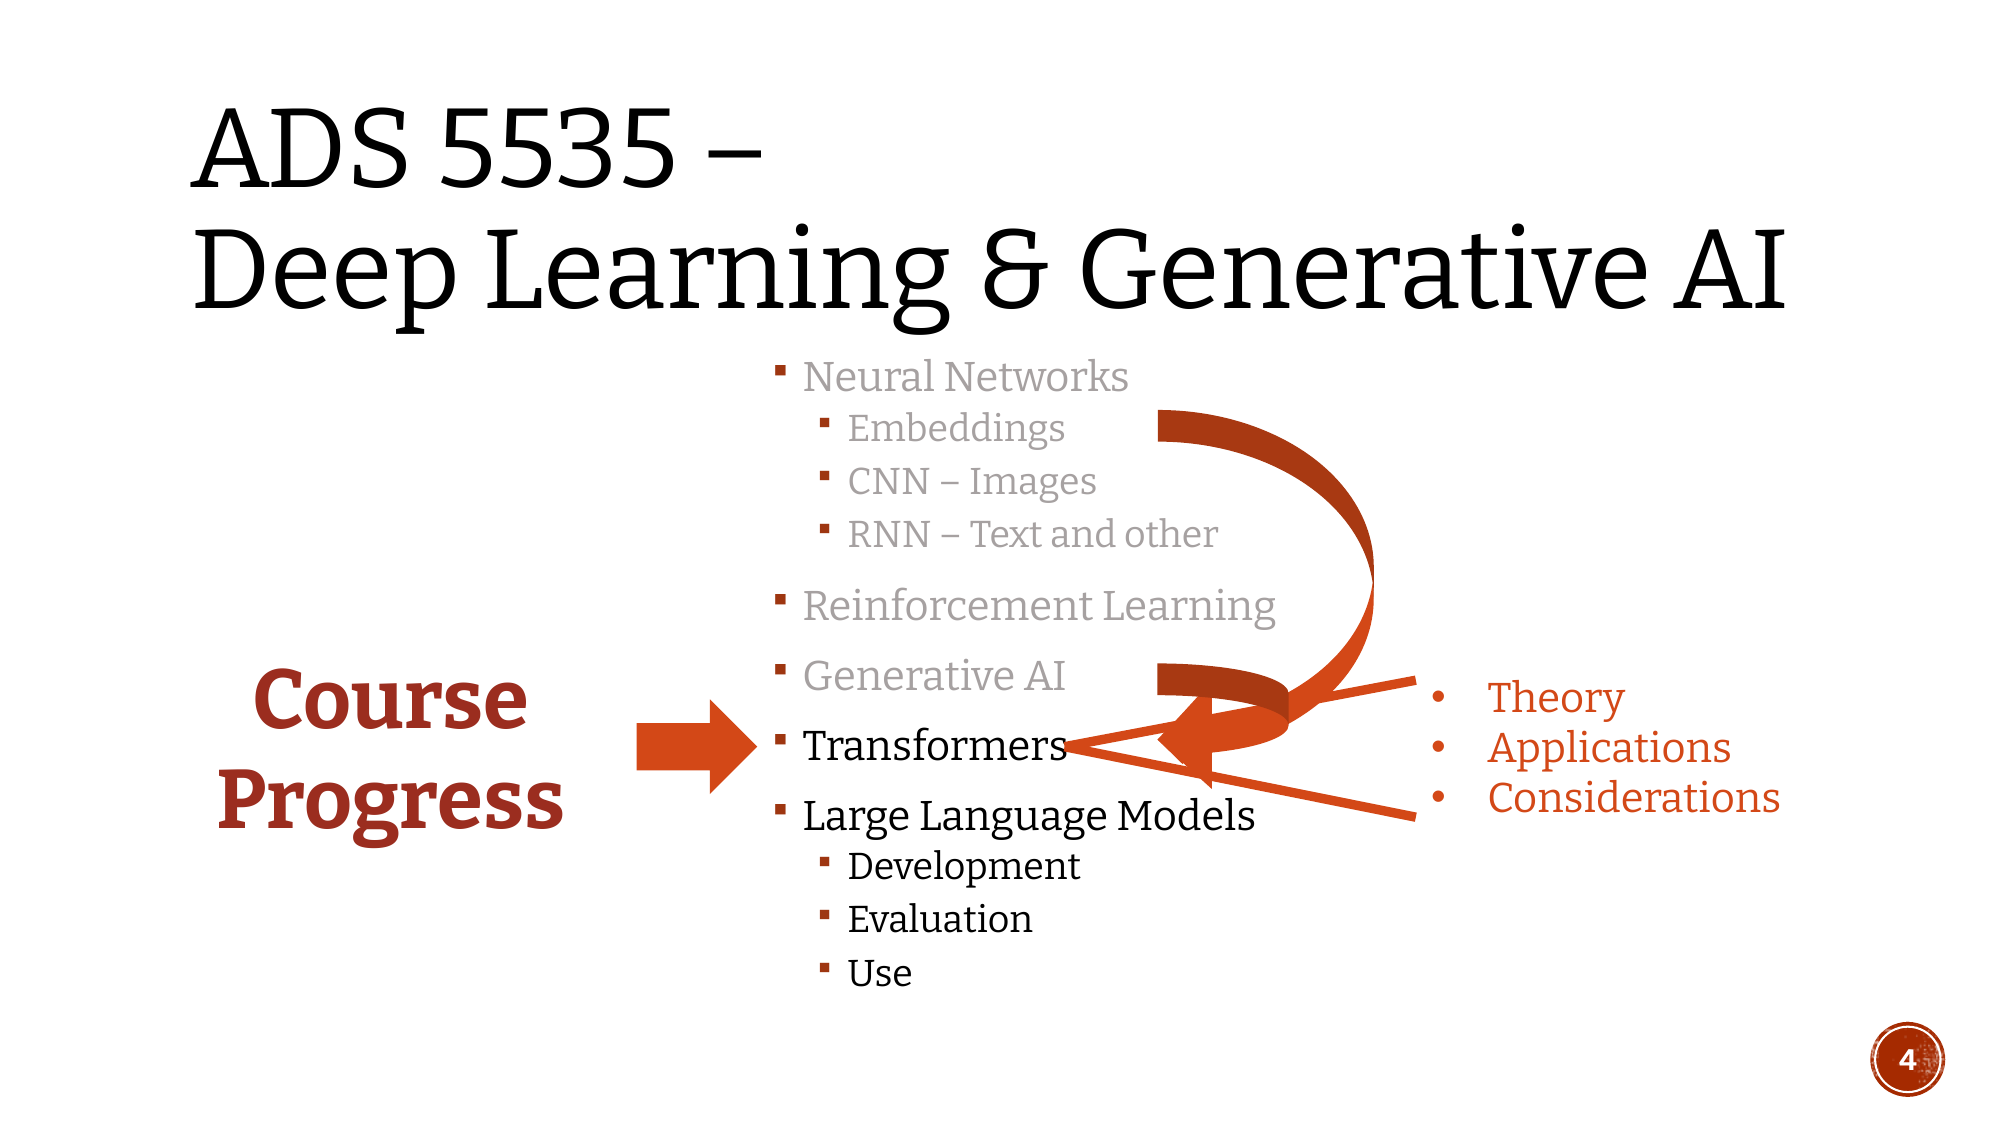

# ADS 5535 – Deep Learning & Generative AI
Neural Networks
Embeddings
CNN – Images
RNN – Text and other
Reinforcement Learning
Generative AI
Transformers
Large Language Models
Development
Evaluation
Use

Course Progress

Theory
Applications
Considerations

4